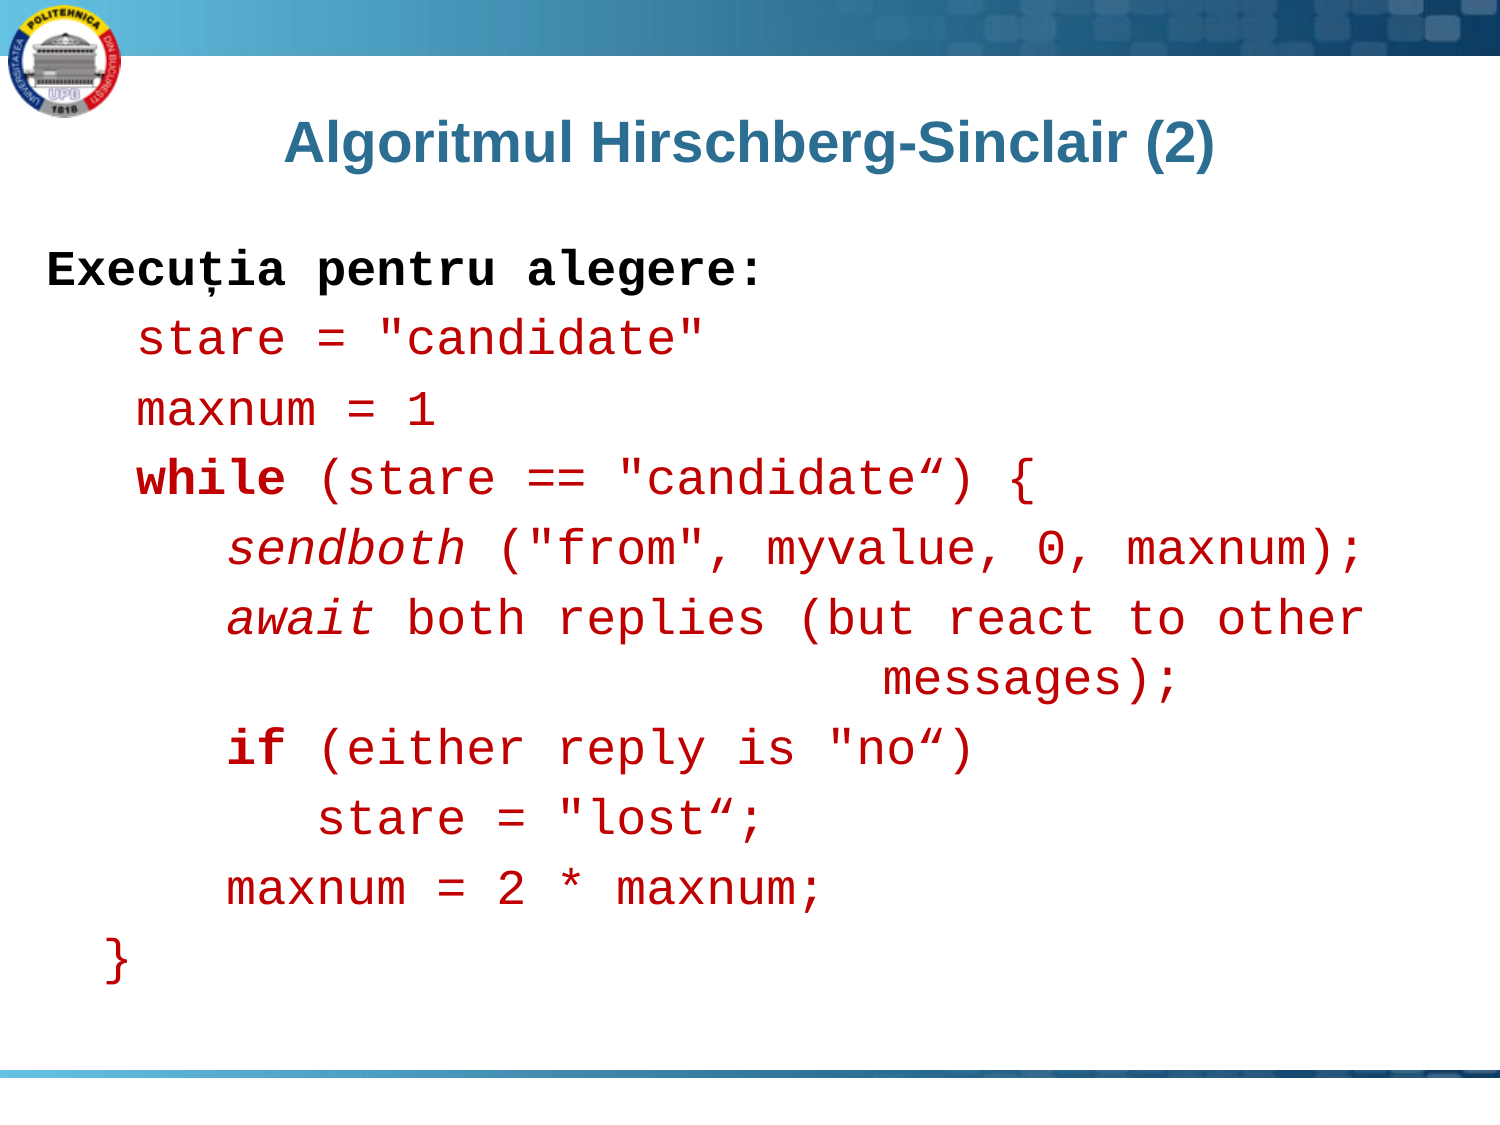

# Algoritmul Hirschberg-Sinclair (2)
Execuția pentru alegere:
   stare = "candidate"
   maxnum = 1
   while (stare == "candidate“) {
      sendboth ("from", myvalue, 0, maxnum);
      await both replies (but react to other 			                messages);
      if (either reply is "no“)
         stare = "lost“;
      maxnum = 2 * maxnum;
	}